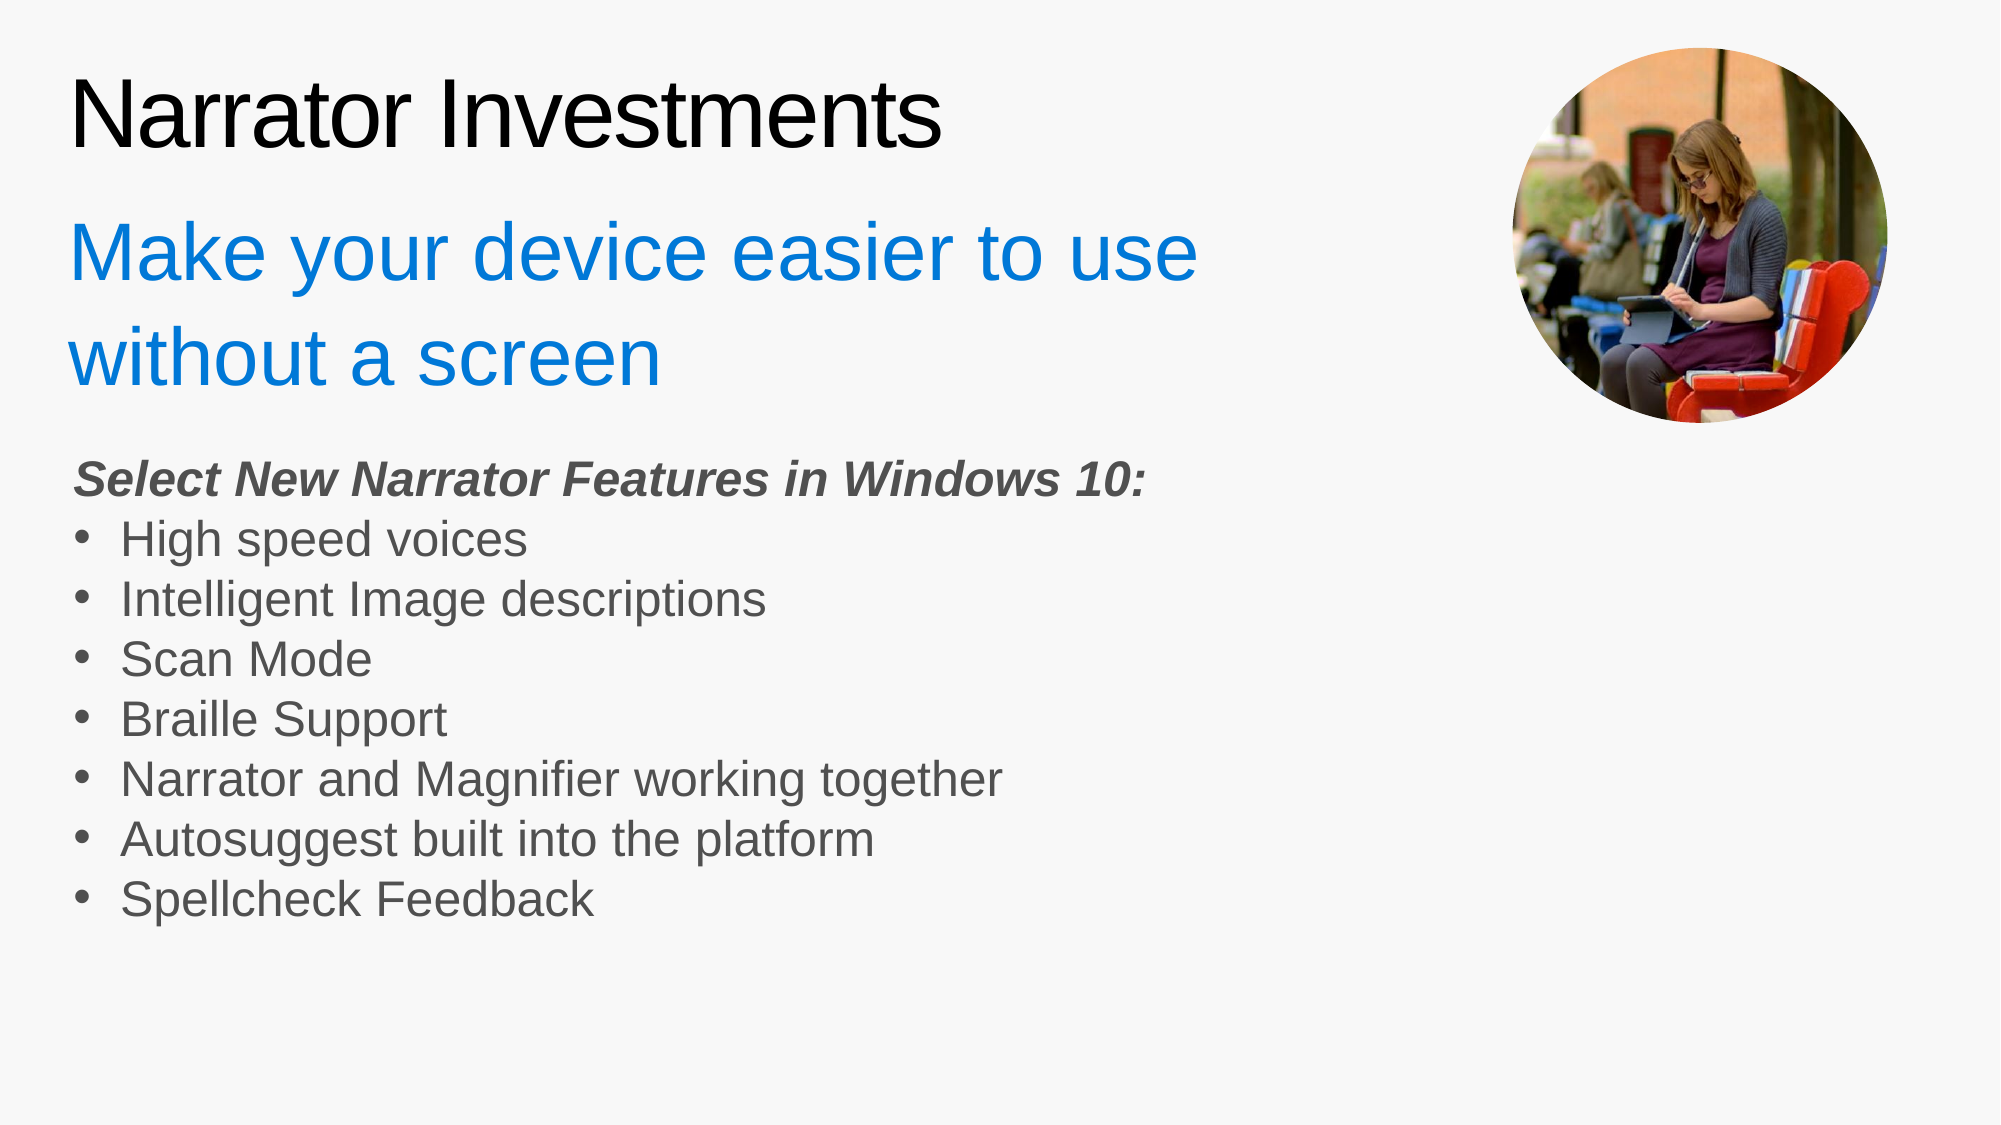

# Narrator Investments

Make your device easier to use
without a screen
Select New Narrator Features in Windows 10:
High speed voices
Intelligent Image descriptions
Scan Mode
Braille Support
Narrator and Magnifier working together
Autosuggest built into the platform
Spellcheck Feedback